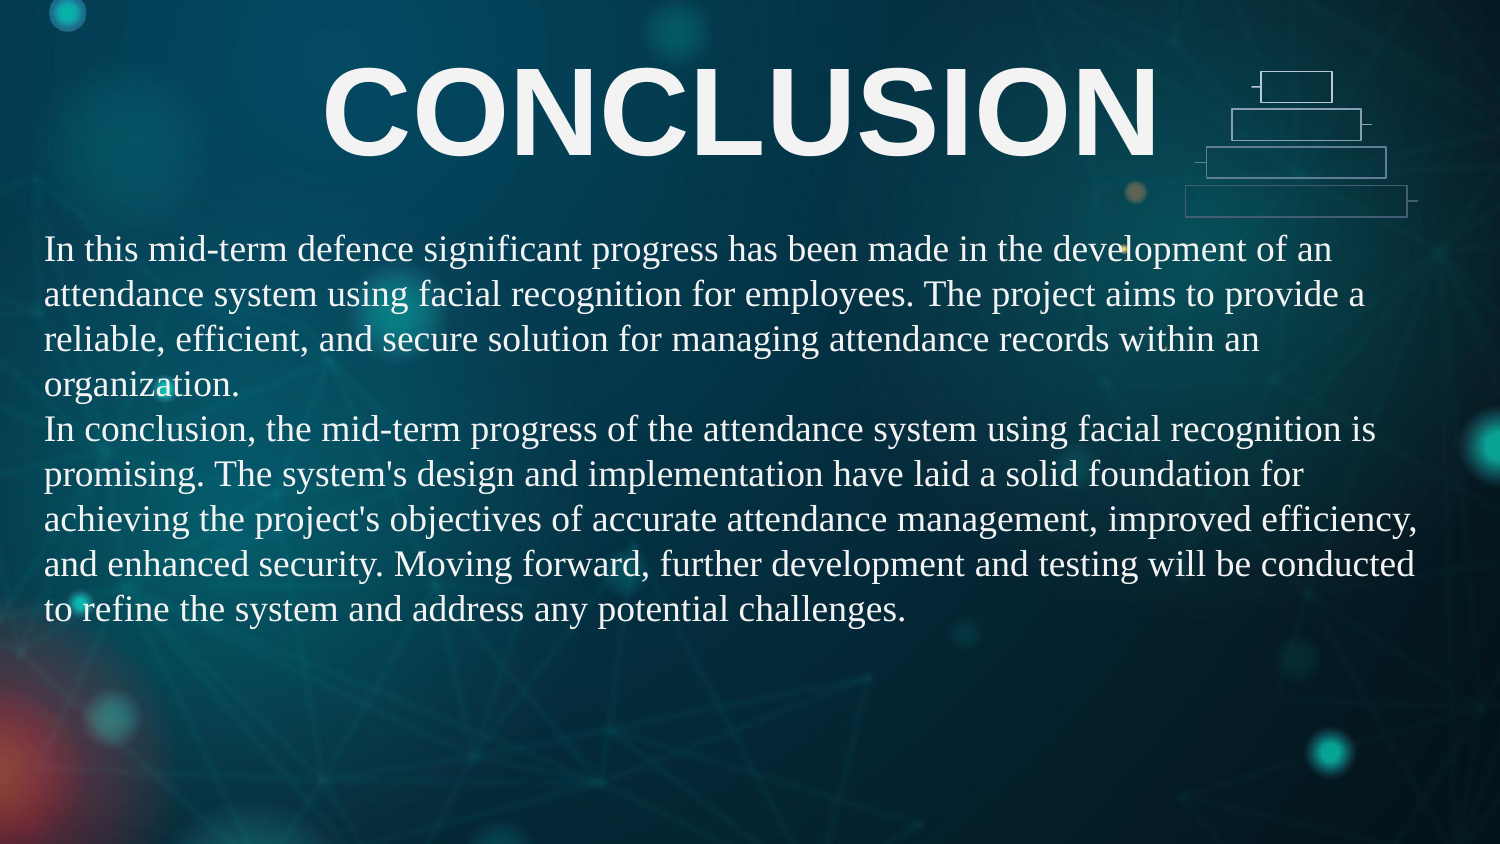

# CONCLUSION

In this mid-term defence significant progress has been made in the development of an attendance system using facial recognition for employees. The project aims to provide a reliable, efficient, and secure solution for managing attendance records within an organization.
In conclusion, the mid-term progress of the attendance system using facial recognition is promising. The system's design and implementation have laid a solid foundation for achieving the project's objectives of accurate attendance management, improved efficiency, and enhanced security. Moving forward, further development and testing will be conducted to refine the system and address any potential challenges.